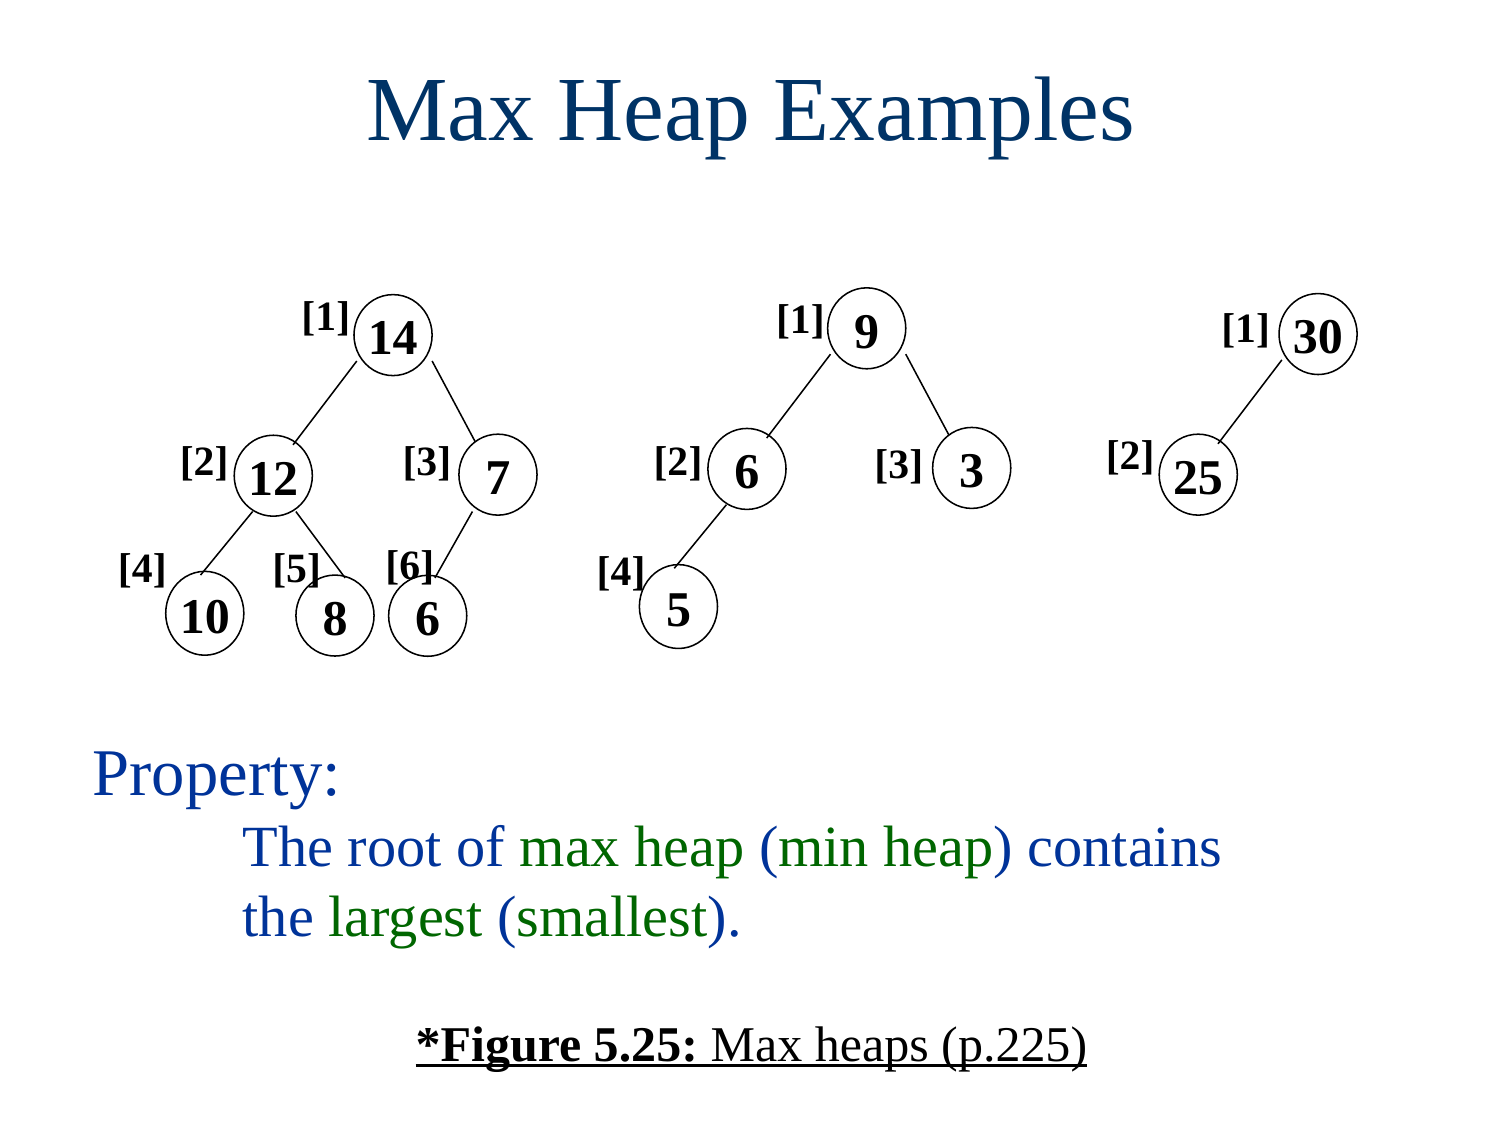

Max Heap Examples
[1]
[1]
9
   [1]
30
14

[2]
[2]
[3]
 [2]
3
6
[3]
7
25
12

[6]
[5]
[4]
5
10
8
6
 [4]
Property:
	The root of max heap (min heap) contains
	the largest (smallest).
*Figure 5.25: Max heaps (p.225)